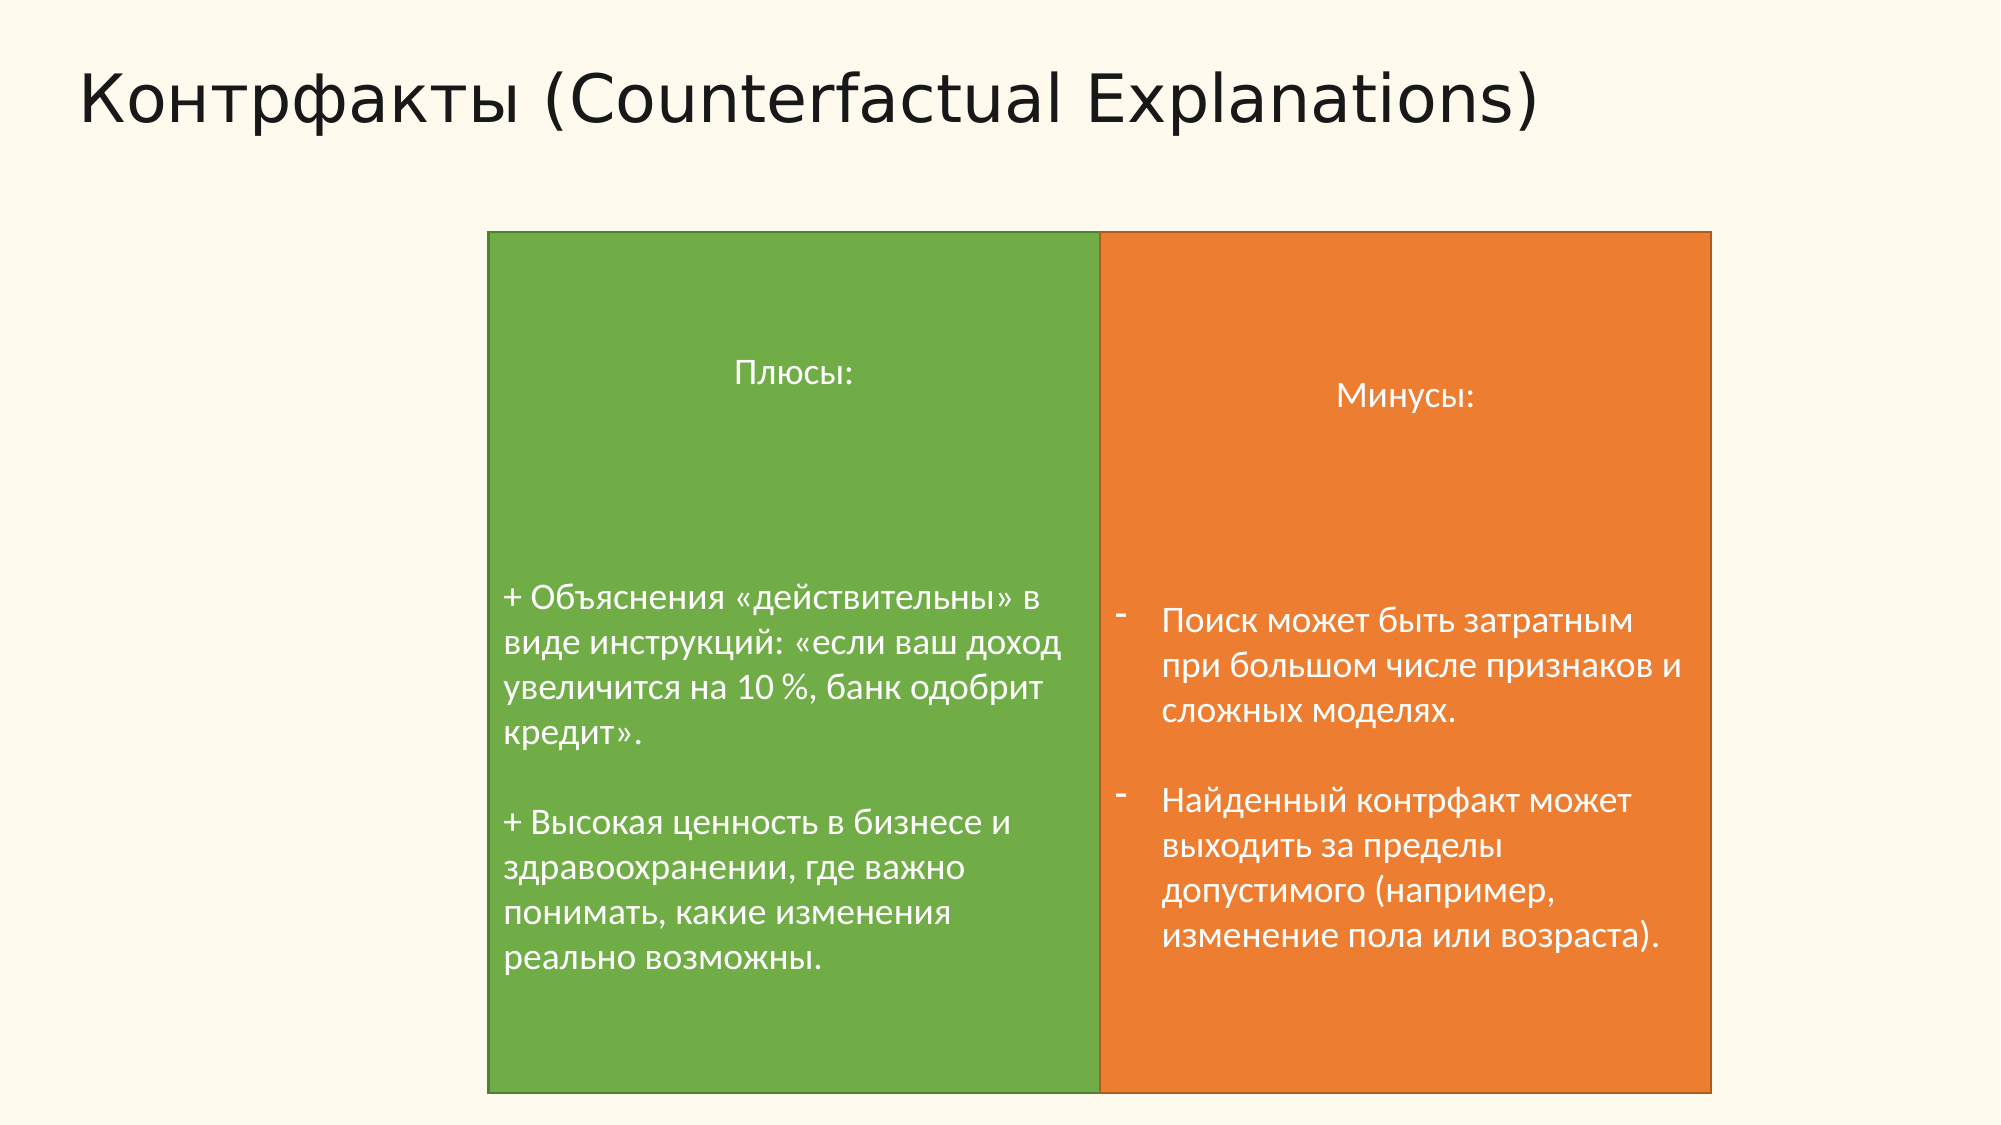

# Контрфакты (Counterfactual Explanations)
Плюсы:

+ Объяснения «действительны» в виде инструкций: «если ваш доход увеличится на 10 %, банк одобрит кредит».

+ Высокая ценность в бизнесе и здравоохранении, где важно понимать, какие изменения реально возможны.
Минусы:

Поиск может быть затратным при большом числе признаков и сложных моделях.

Найденный контрфакт может выходить за пределы допустимого (например, изменение пола или возраста).